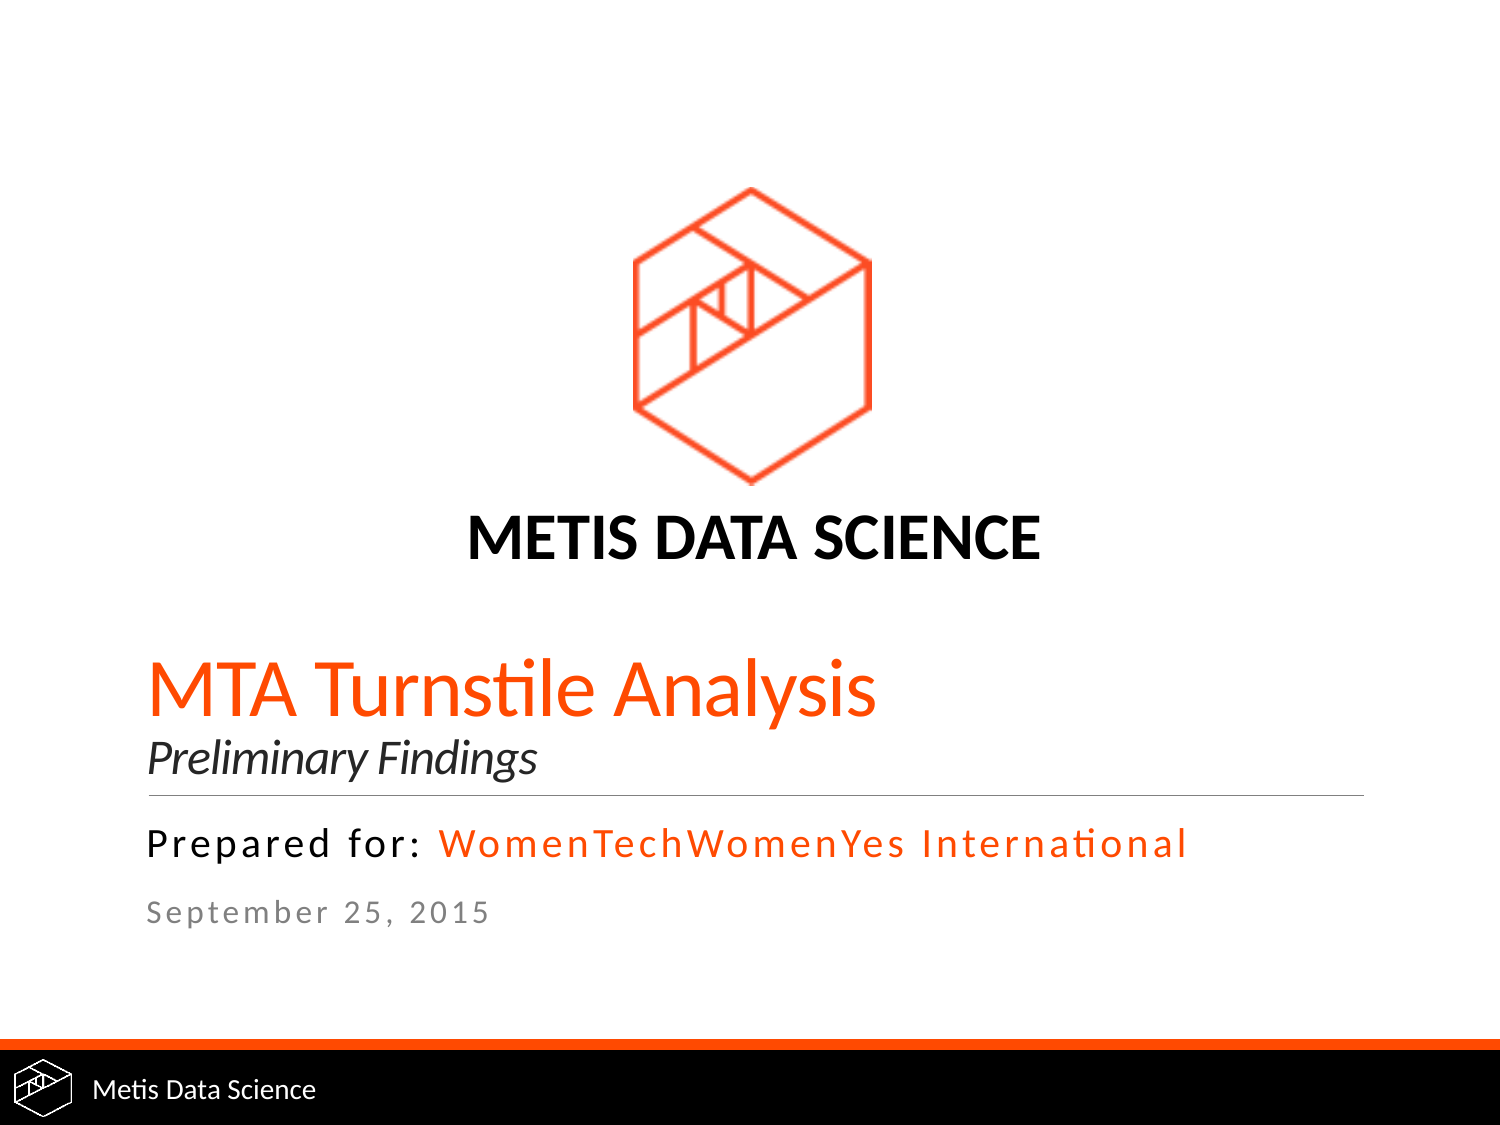

# MTA Turnstile Analysis Preliminary Findings
Prepared for: WomenTechWomenYes International
September 25, 2015